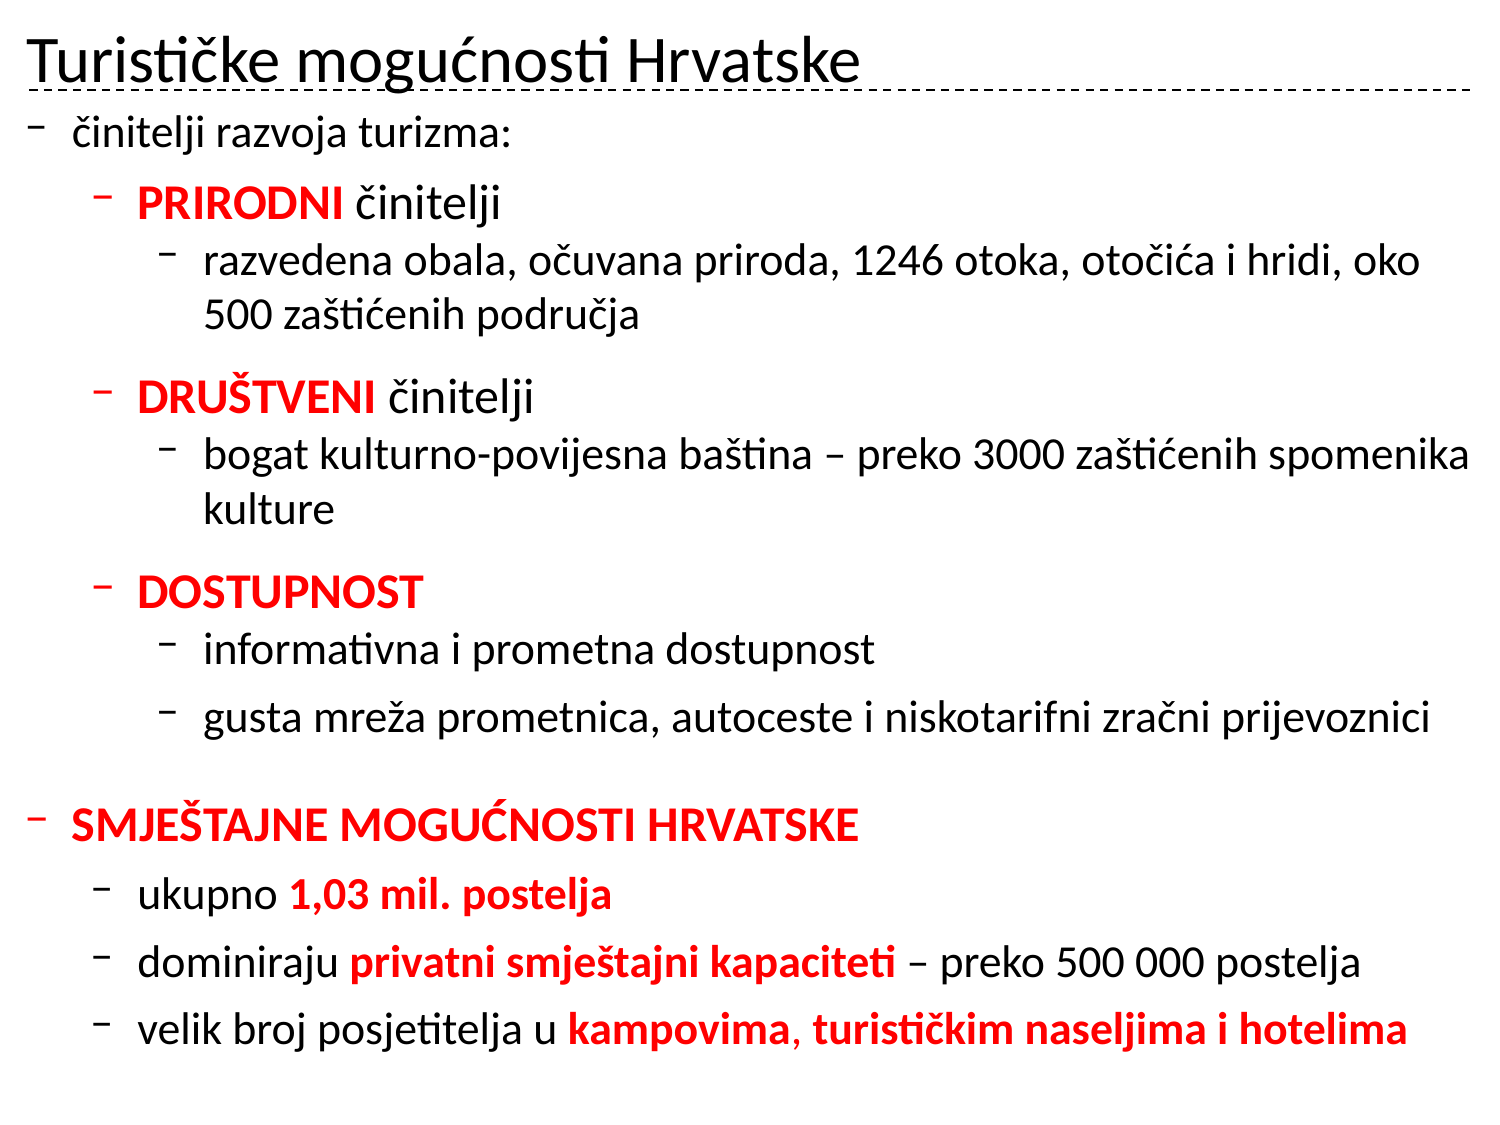

# Turističke mogućnosti Hrvatske
činitelji razvoja turizma:
PRIRODNI činitelji
razvedena obala, očuvana priroda, 1246 otoka, otočića i hridi, oko 500 zaštićenih područja
DRUŠTVENI činitelji
bogat kulturno-povijesna baština – preko 3000 zaštićenih spomenika kulture
DOSTUPNOST
informativna i prometna dostupnost
gusta mreža prometnica, autoceste i niskotarifni zračni prijevoznici
SMJEŠTAJNE MOGUĆNOSTI HRVATSKE
ukupno 1,03 mil. postelja
dominiraju privatni smještajni kapaciteti – preko 500 000 postelja
velik broj posjetitelja u kampovima, turističkim naseljima i hotelima